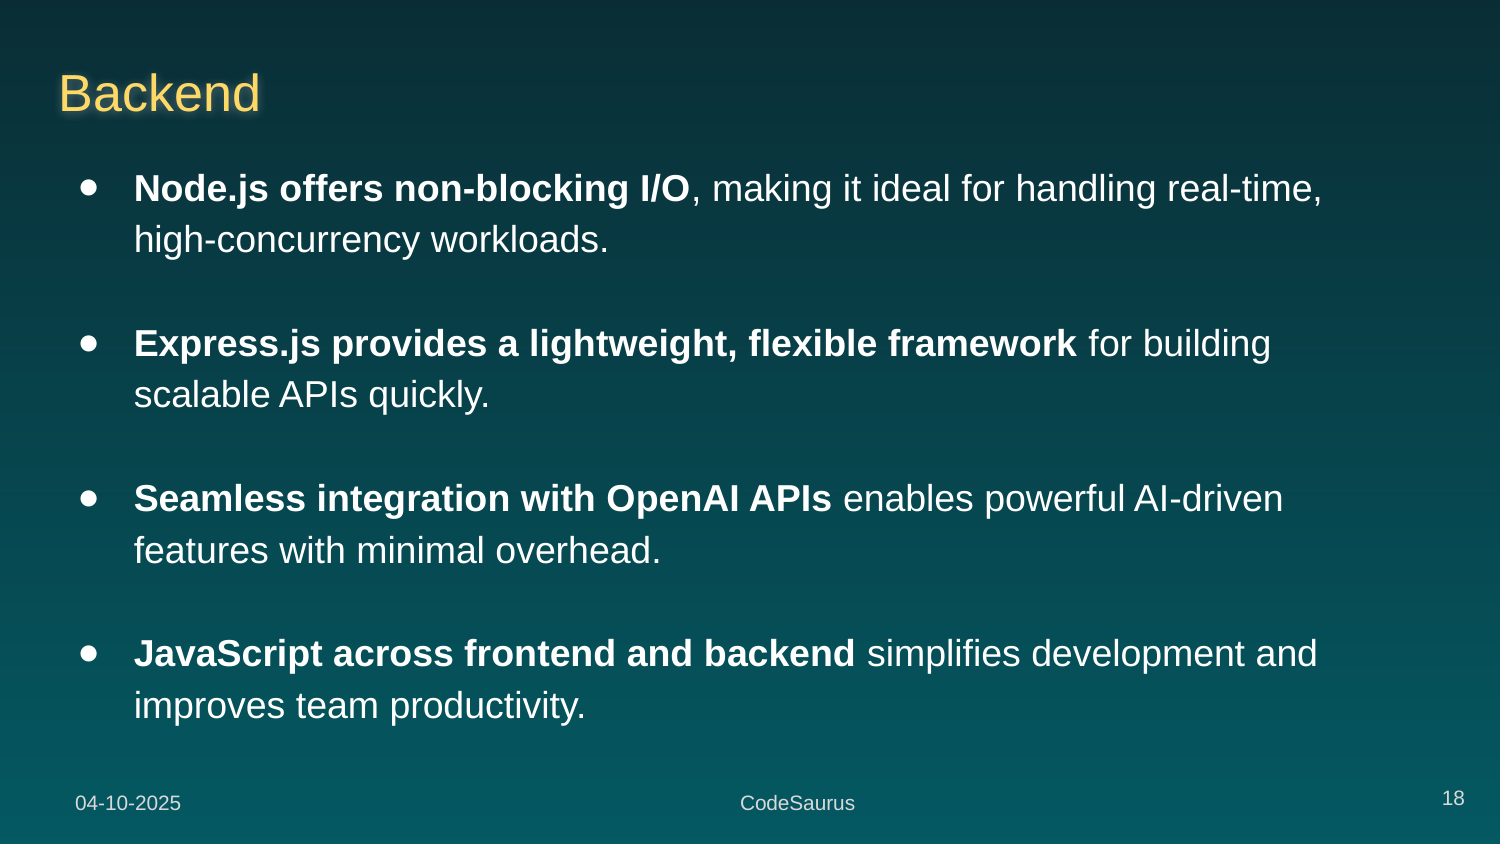

# Backend
Node.js offers non-blocking I/O, making it ideal for handling real-time, high-concurrency workloads.

Express.js provides a lightweight, flexible framework for building scalable APIs quickly.

Seamless integration with OpenAI APIs enables powerful AI-driven features with minimal overhead.

JavaScript across frontend and backend simplifies development and improves team productivity.

18